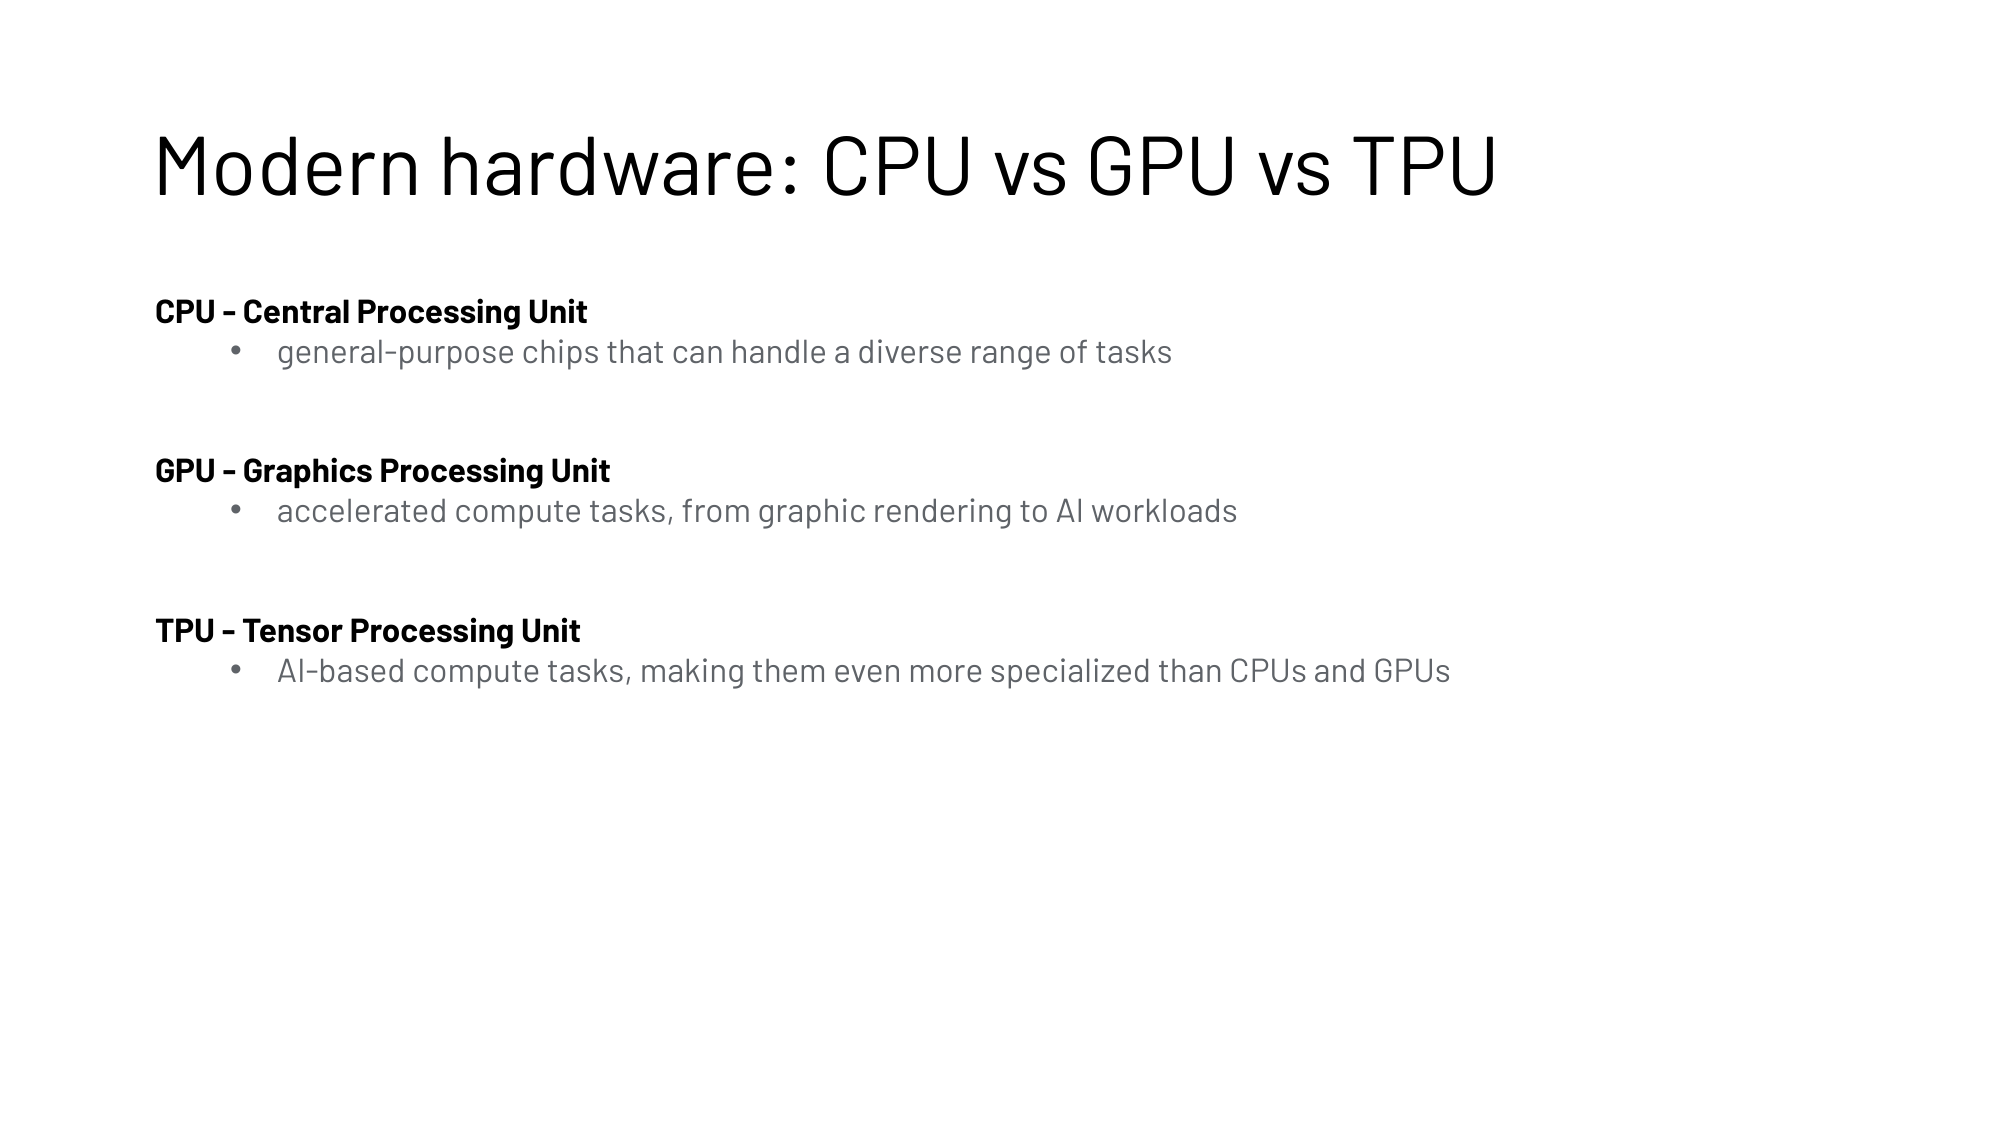

# Modern hardware: CPU vs GPU vs TPU
CPU - Central Processing Unit
general-purpose chips that can handle a diverse range of tasks

GPU - Graphics Processing Unit
accelerated compute tasks, from graphic rendering to AI workloads

TPU - Tensor Processing Unit
AI-based compute tasks, making them even more specialized than CPUs and GPUs